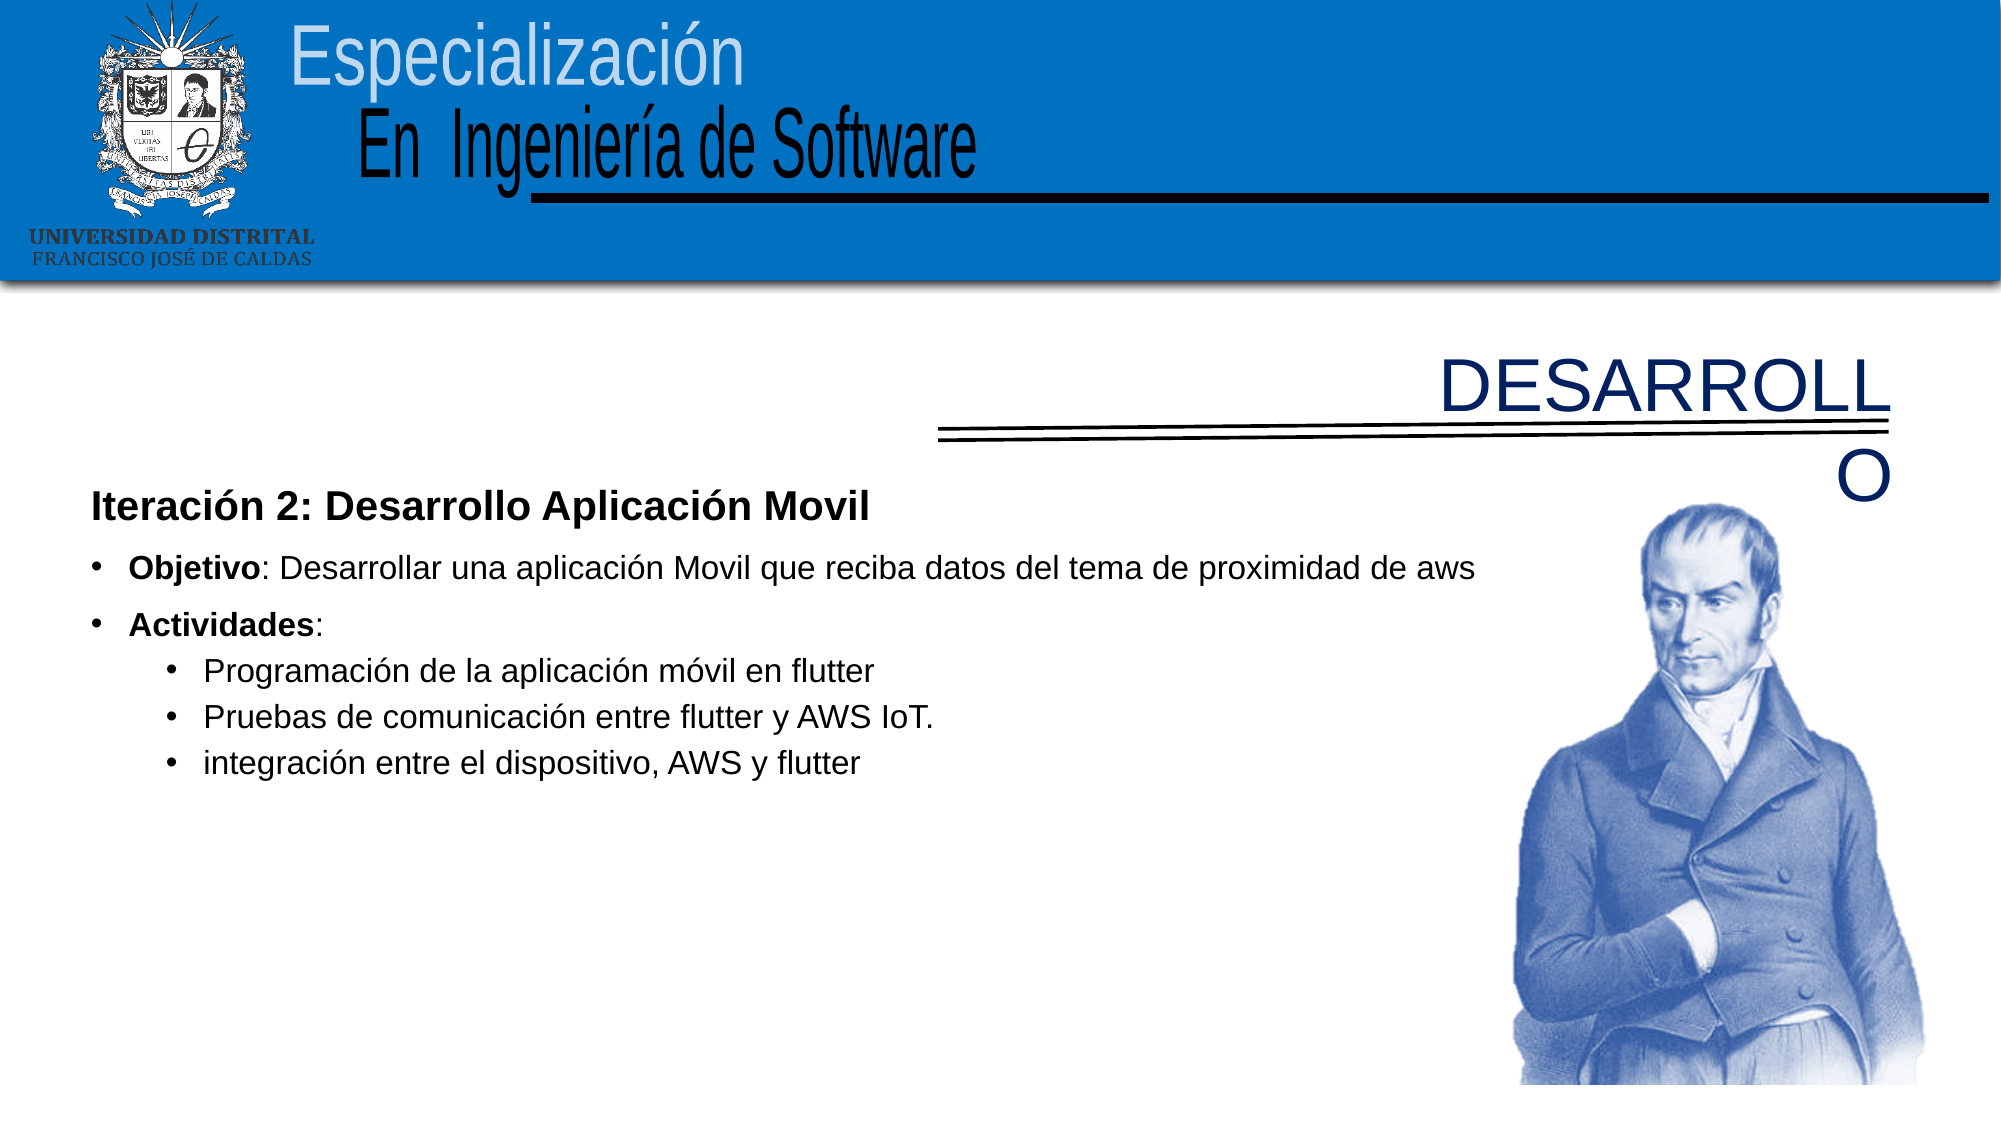

DESARROLLO
Iteración 2: Desarrollo Aplicación Movil
Objetivo: Desarrollar una aplicación Movil que reciba datos del tema de proximidad de aws
Actividades:
Programación de la aplicación móvil en flutter
Pruebas de comunicación entre flutter y AWS IoT.
integración entre el dispositivo, AWS y flutter